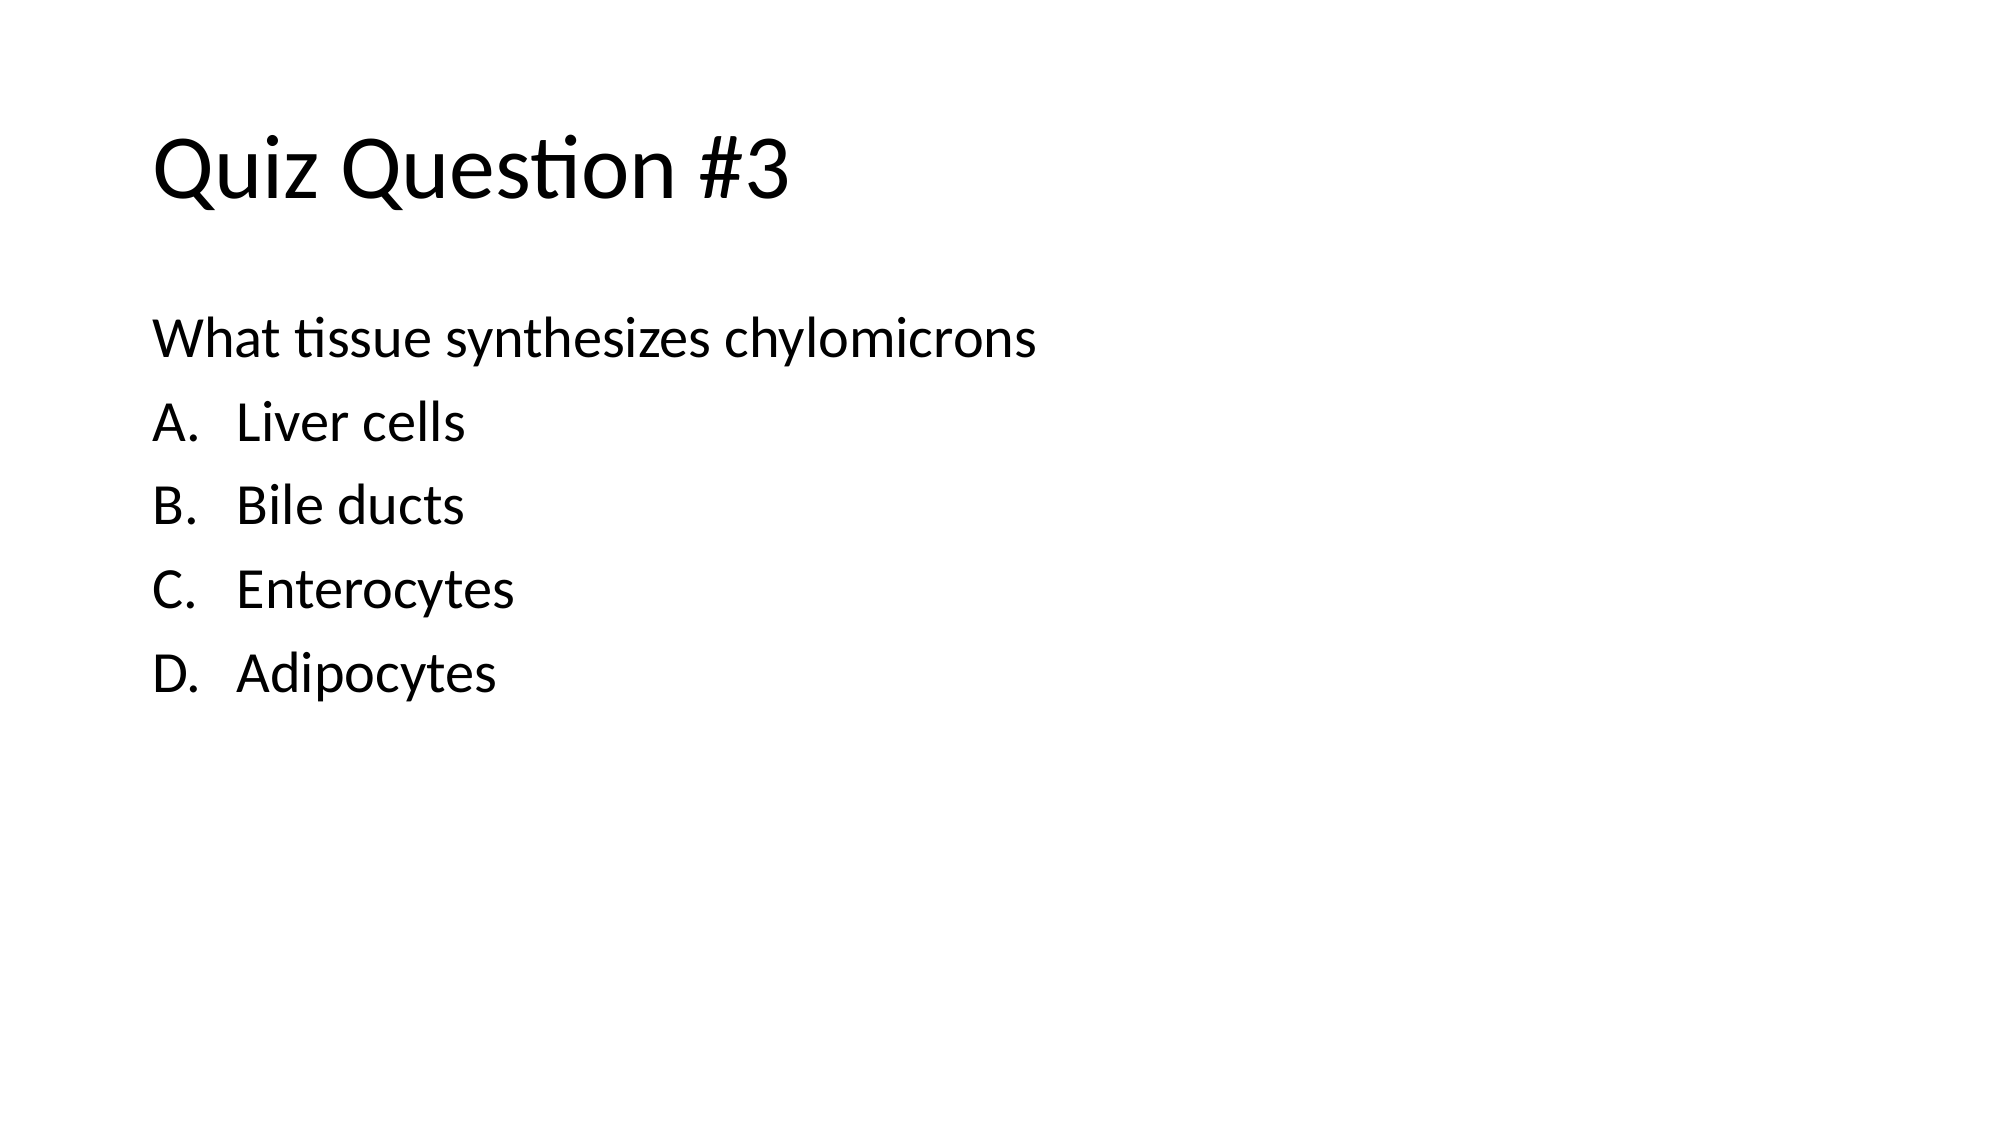

# Quiz Question #3
What tissue synthesizes chylomicrons
Liver cells
Bile ducts
Enterocytes
Adipocytes